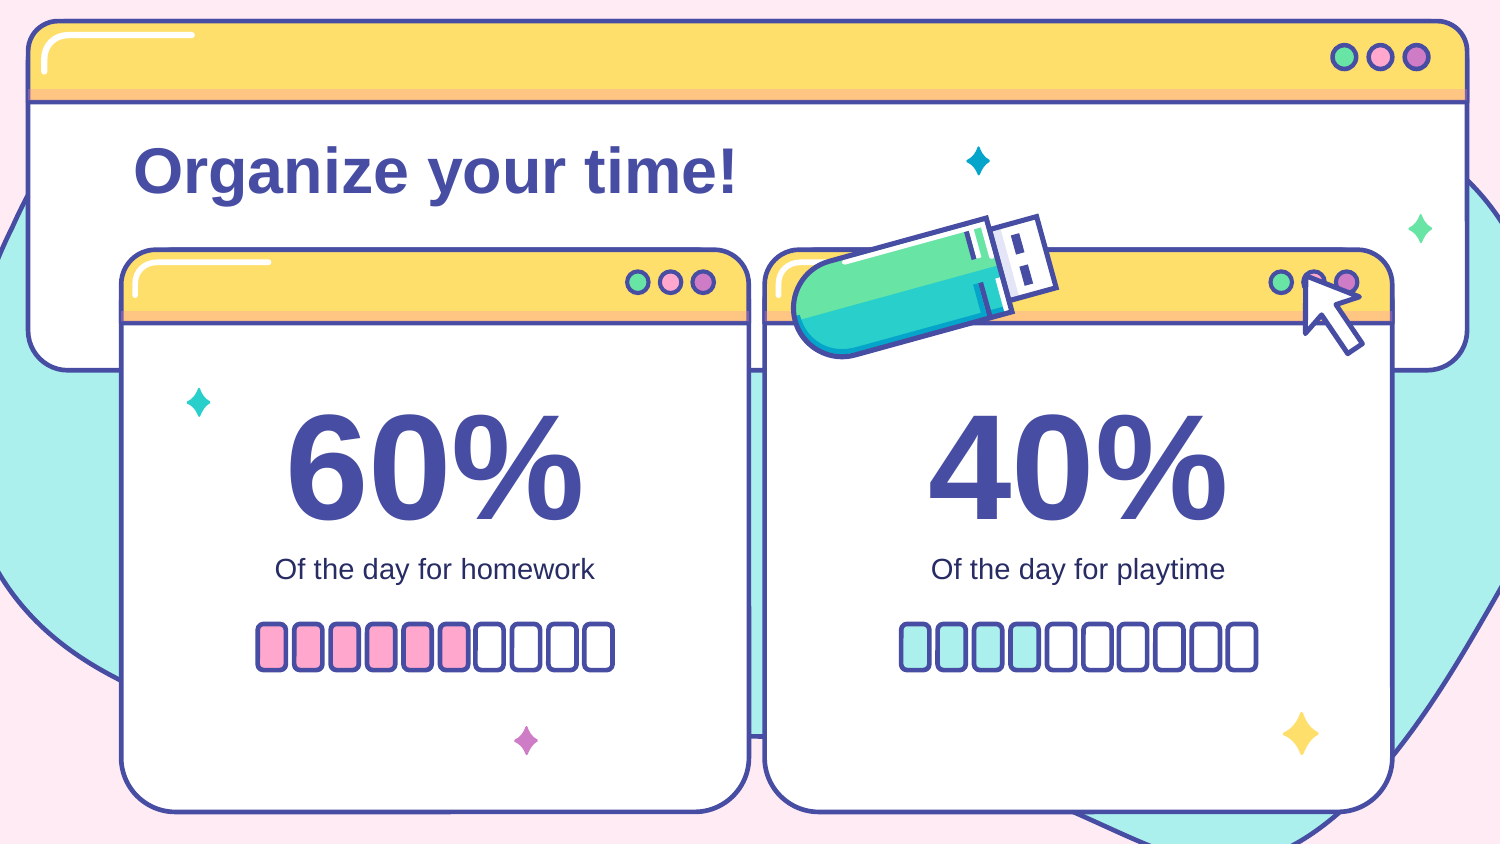

Organize your time!

40%
# 60%
Of the day for playtime
Of the day for homework